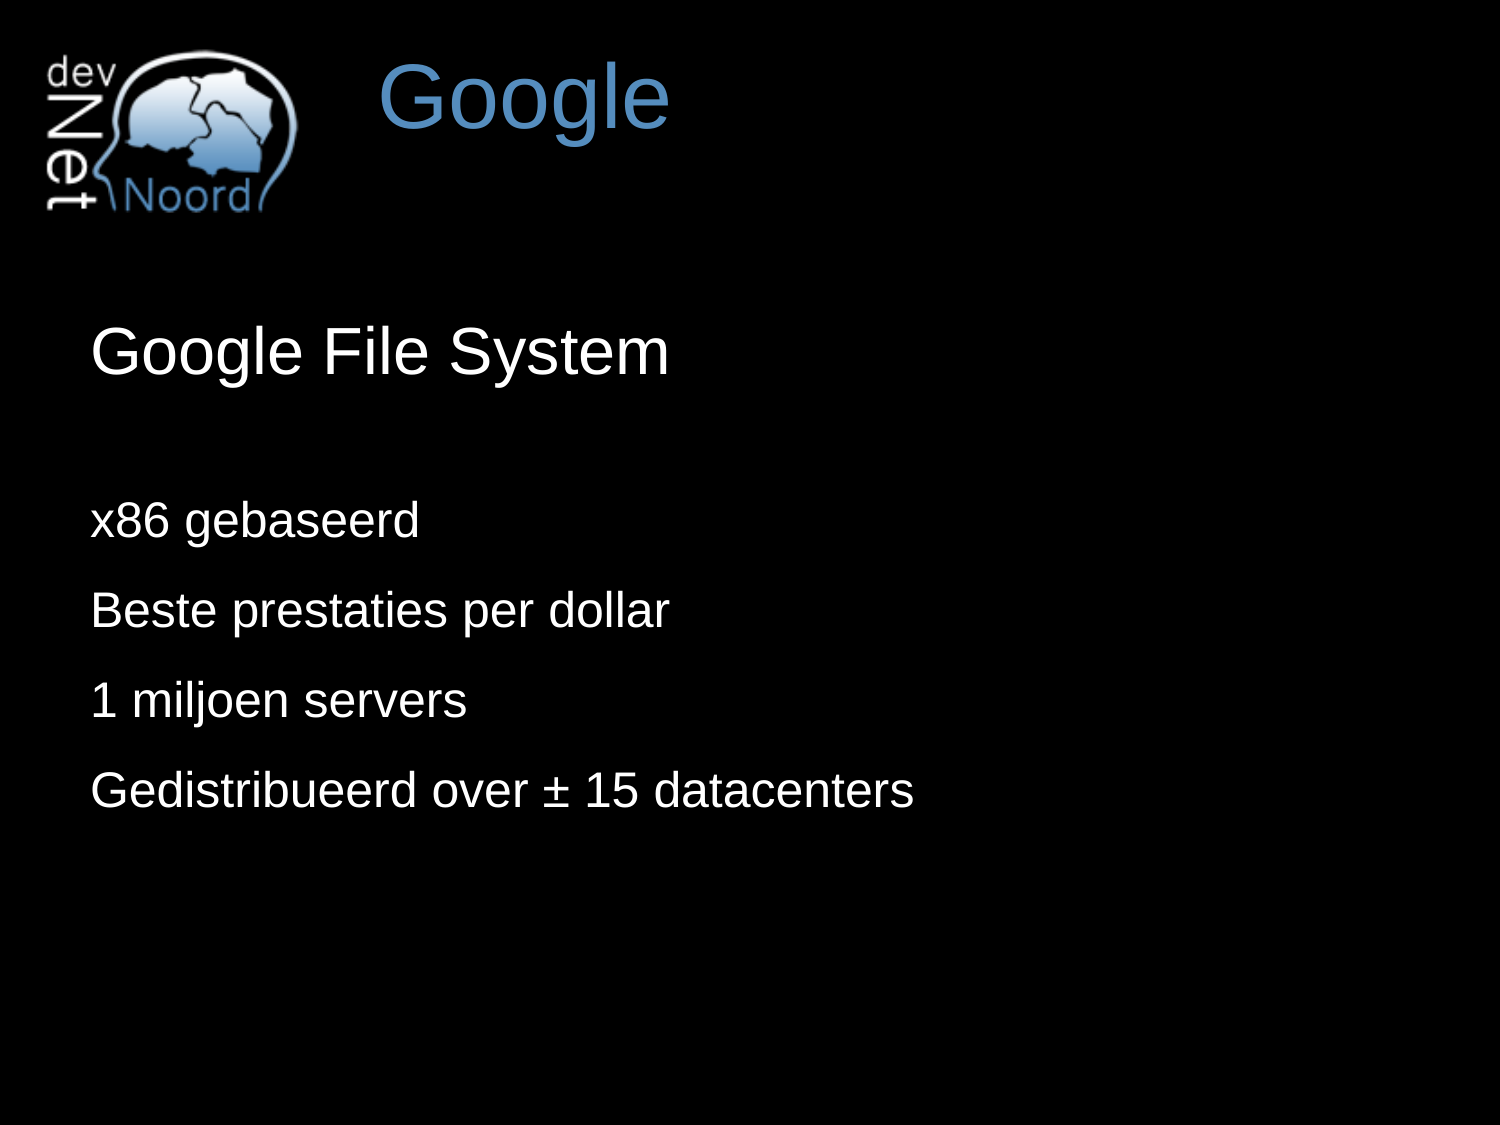

# Google
Google File System

x86 gebaseerd
Beste prestaties per dollar
1 miljoen servers
Gedistribueerd over ± 15 datacenters